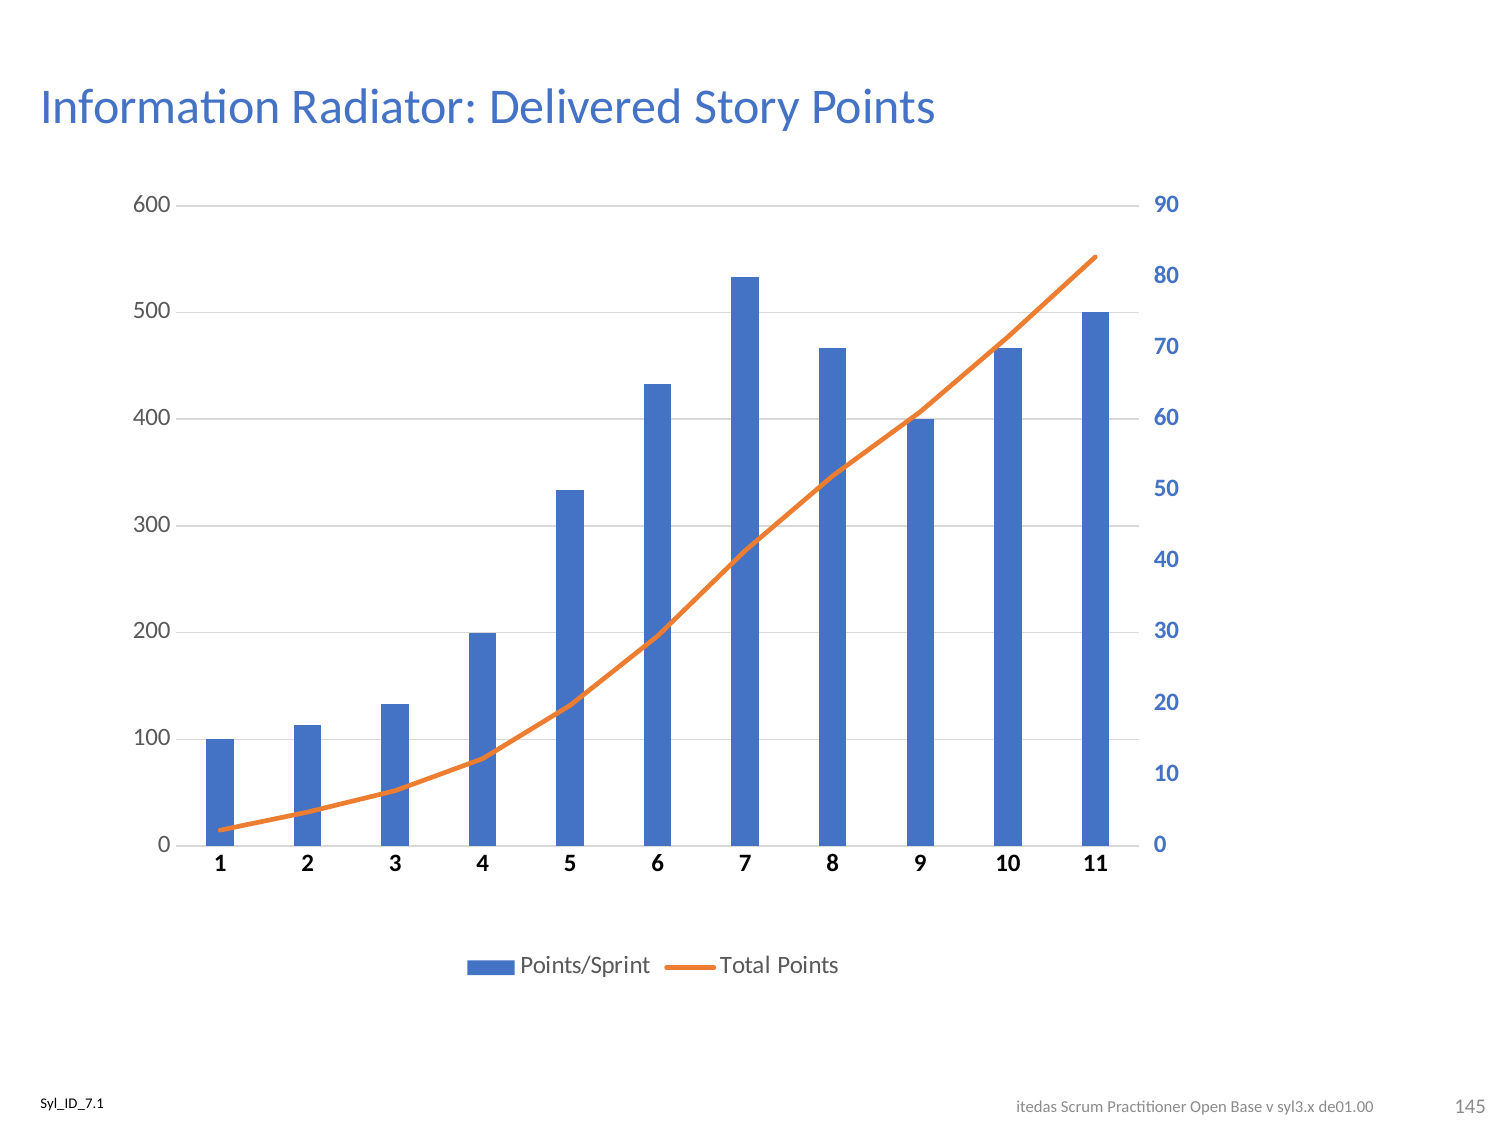

# Information Radiator: Delivered Story Points

### Chart

| Category | Points/Sprint | Total Points |
|---|---|---|
| 1 | 15.0 | 15.0 |
| 2 | 17.0 | 32.0 |
| 3 | 20.0 | 52.0 |
| 4 | 30.0 | 82.0 |
| 5 | 50.0 | 132.0 |
| 6 | 65.0 | 197.0 |
| 7 | 80.0 | 277.0 |
| 8 | 70.0 | 347.0 |
| 9 | 60.0 | 407.0 |
| 10 | 70.0 | 477.0 |
| 11 | 75.0 | 552.0 |
145
Syl_ID_7.1
itedas Scrum Practitioner Open Base v syl3.x de01.00